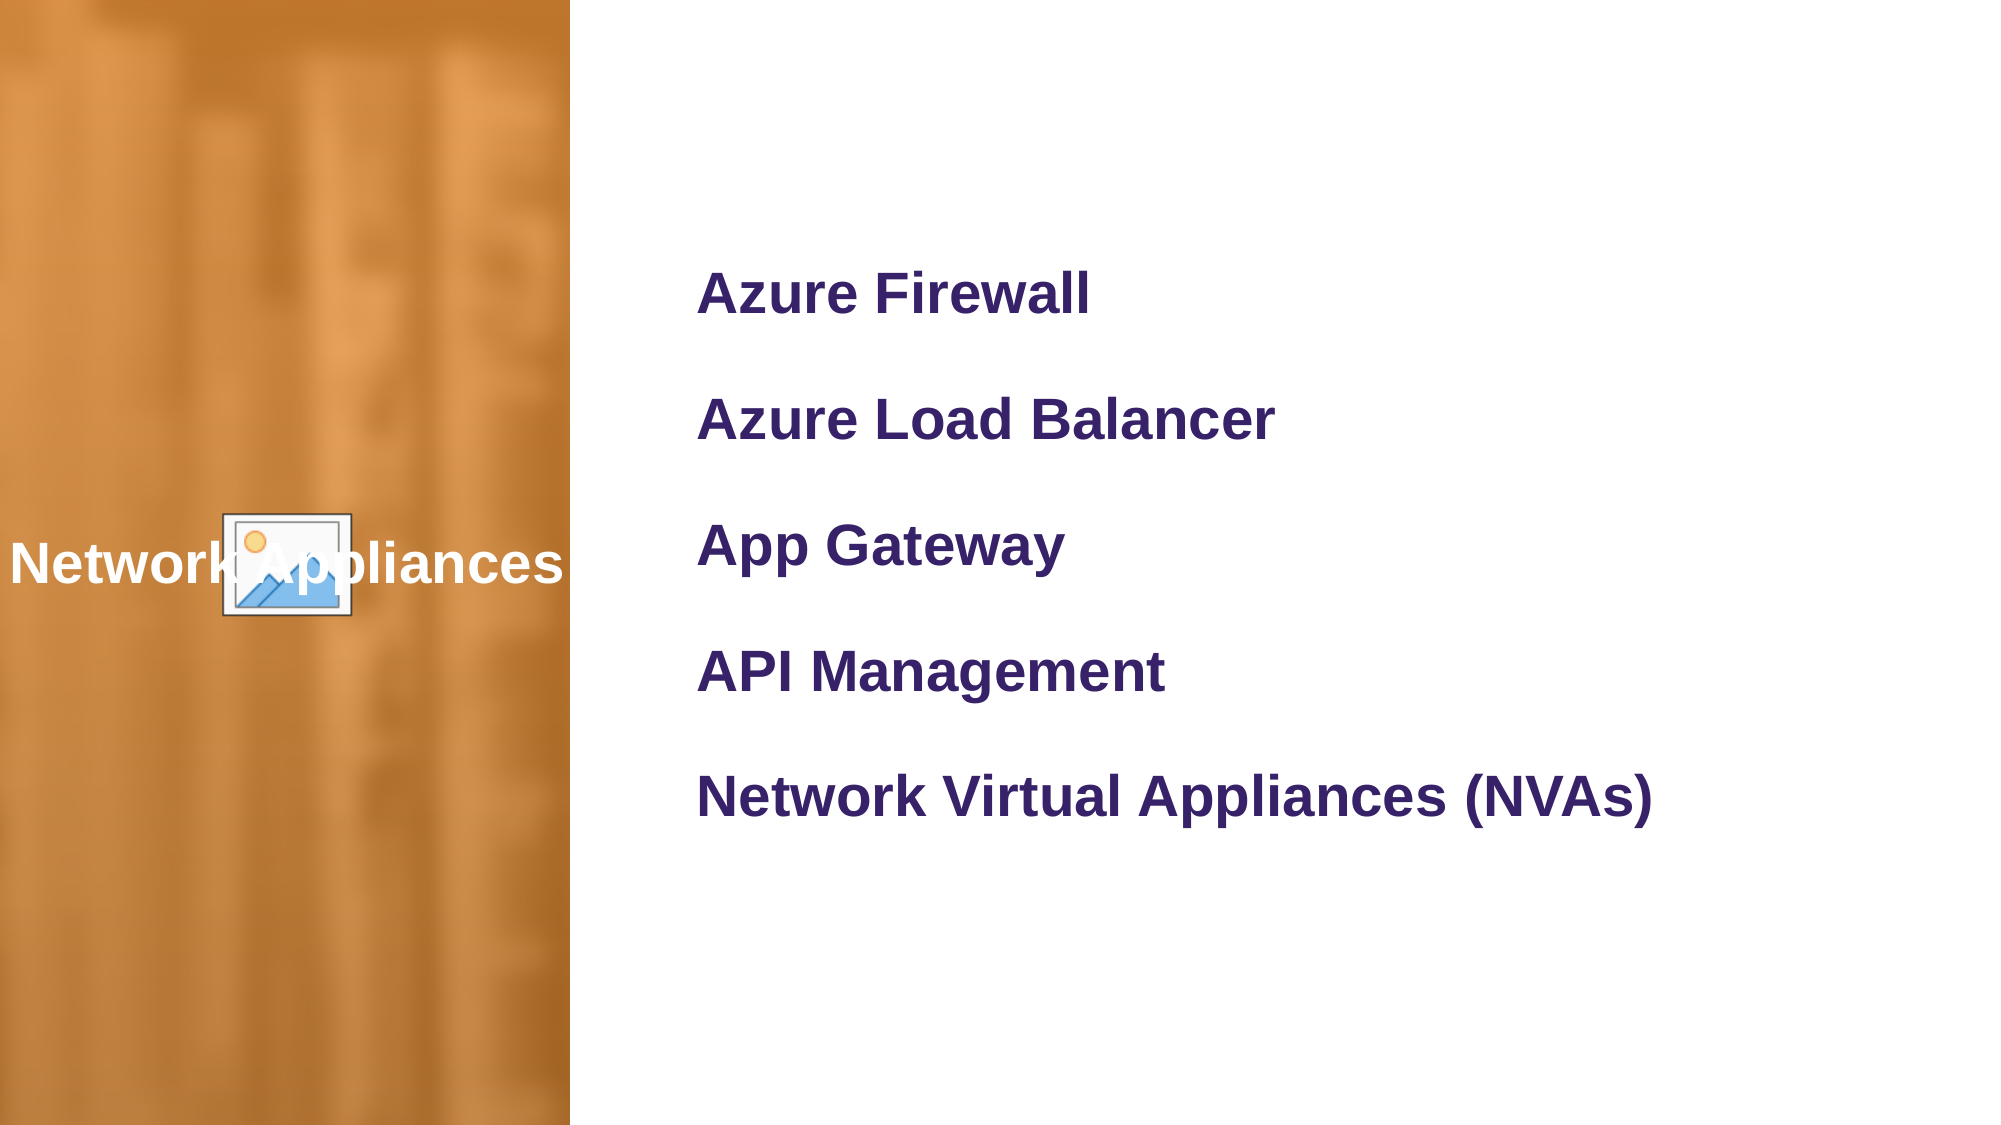

Azure Firewall
Azure Load Balancer
App Gateway
API Management
Network Virtual Appliances (NVAs)
Network Appliances